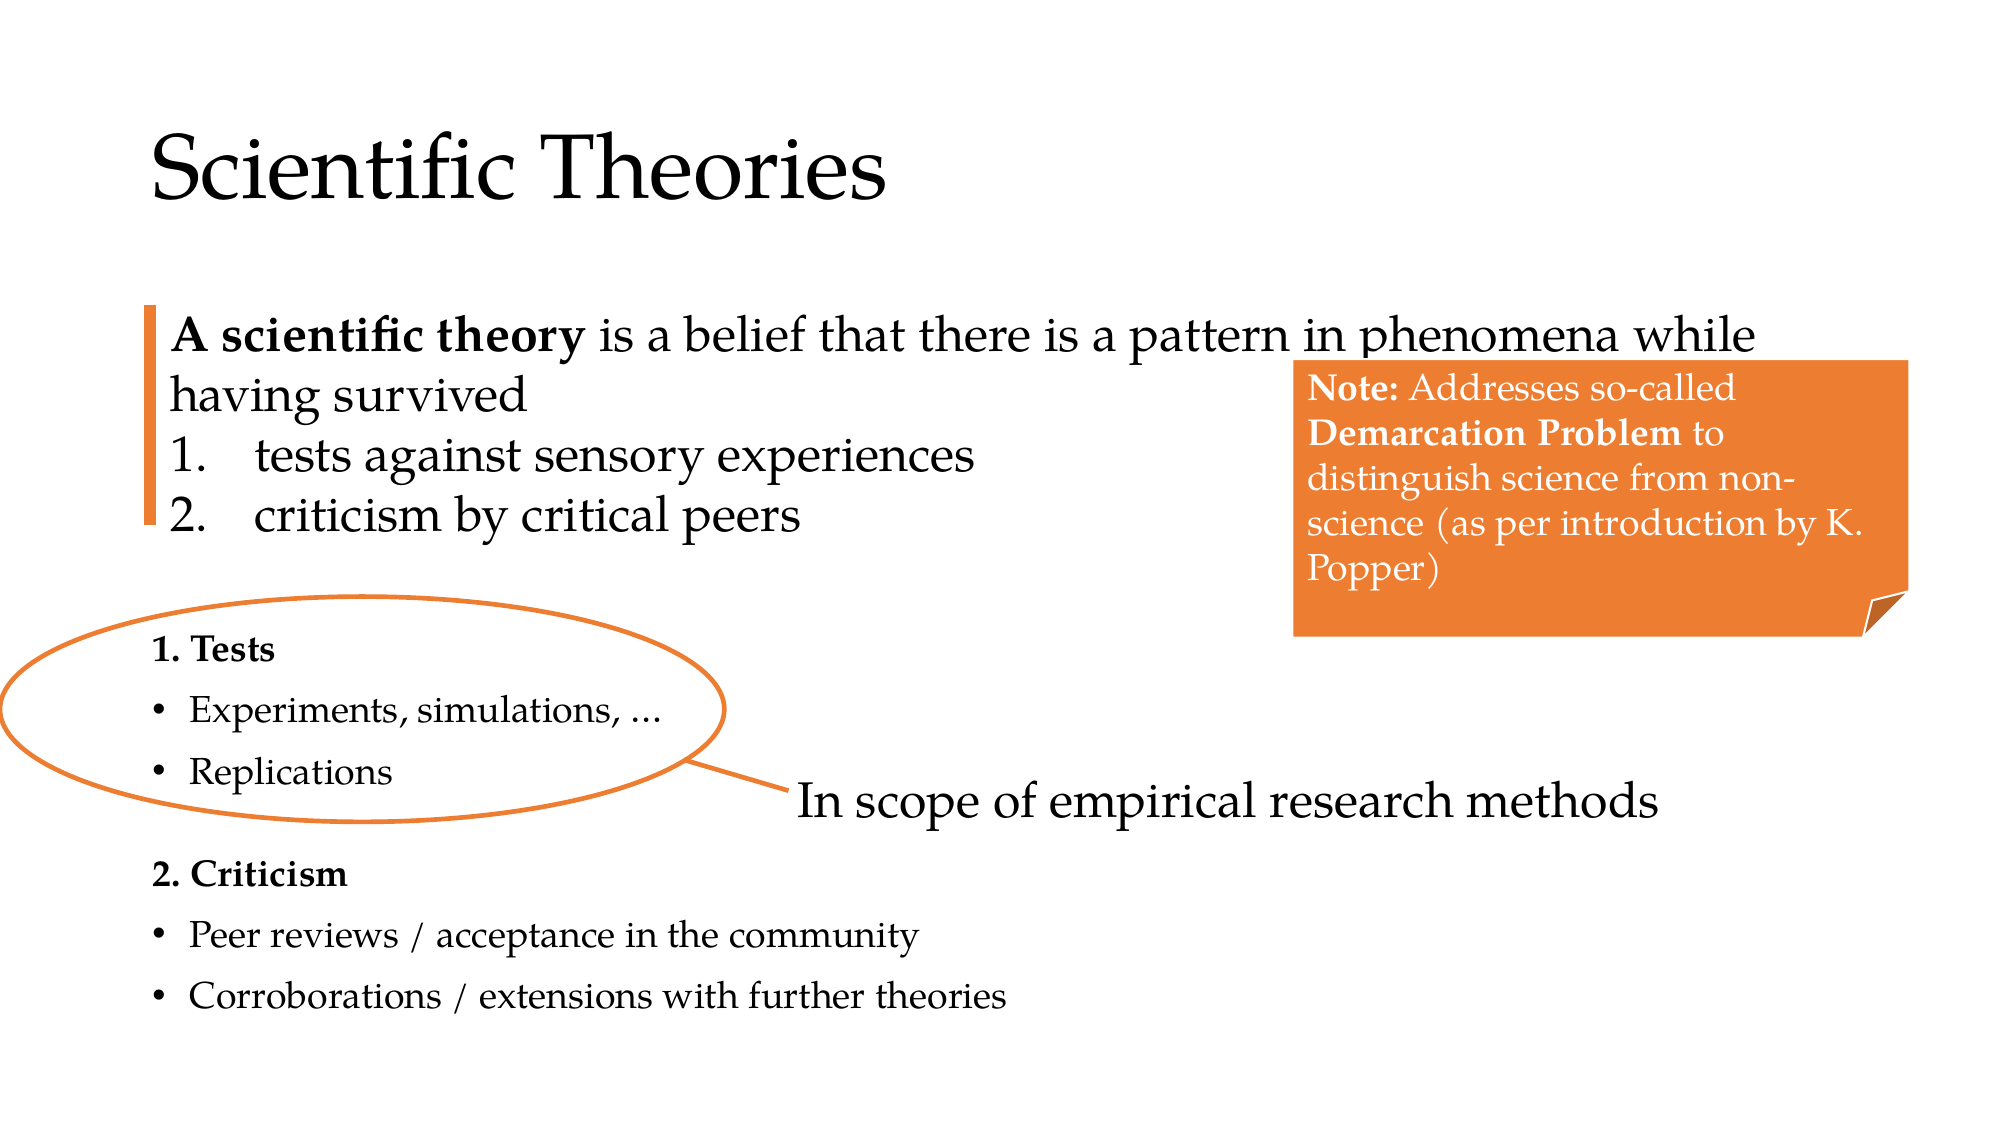

# Scientific Theories
A scientific theory is a belief that there is a pattern in phenomena while having survived
tests against sensory experiences
criticism by critical peers

Note: Addresses so-called Demarcation Problem to distinguish science from non-science (as per introduction by K. Popper)

In scope of empirical research methods
1. Tests
Experiments, simulations, …
Replications
2. Criticism
Peer reviews / acceptance in the community
Corroborations / extensions with further theories